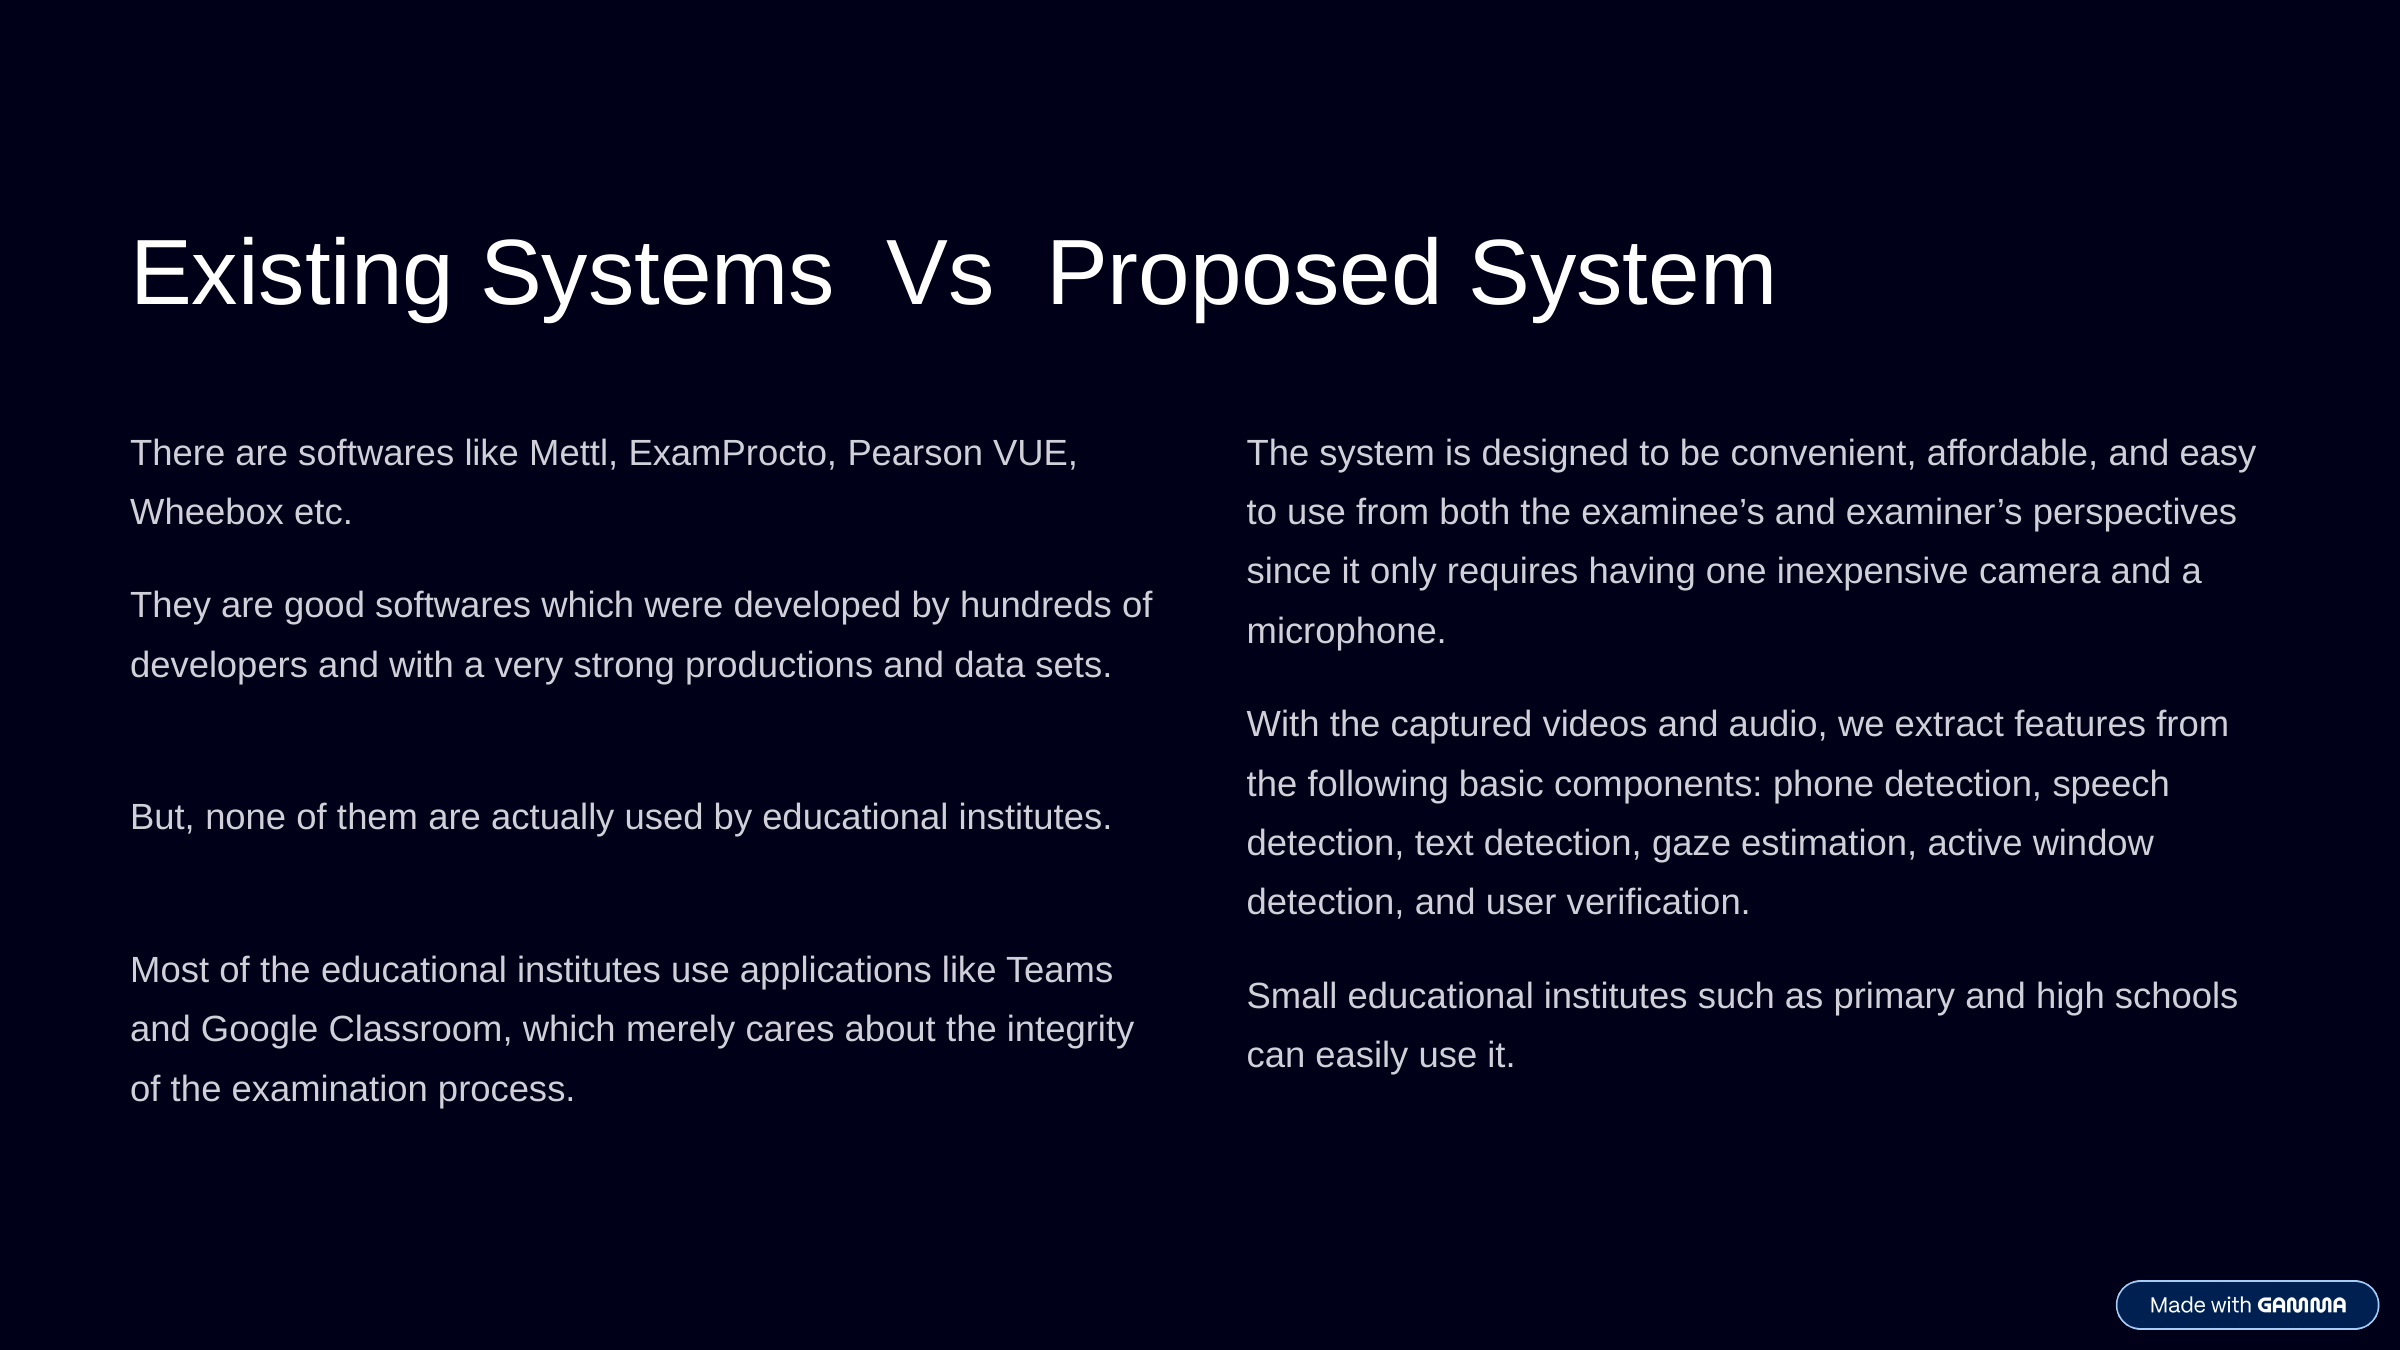

Existing Systems  Vs  Proposed System
There are softwares like Mettl, ExamProcto, Pearson VUE, Wheebox etc.
The system is designed to be convenient, affordable, and easy to use from both the examinee’s and examiner’s perspectives since it only requires having one inexpensive camera and a microphone.
They are good softwares which were developed by hundreds of developers and with a very strong productions and data sets.
With the captured videos and audio, we extract features from the following basic components: phone detection, speech detection, text detection, gaze estimation, active window detection, and user verification.
But, none of them are actually used by educational institutes.
Most of the educational institutes use applications like Teams and Google Classroom, which merely cares about the integrity of the examination process.
Small educational institutes such as primary and high schools can easily use it.